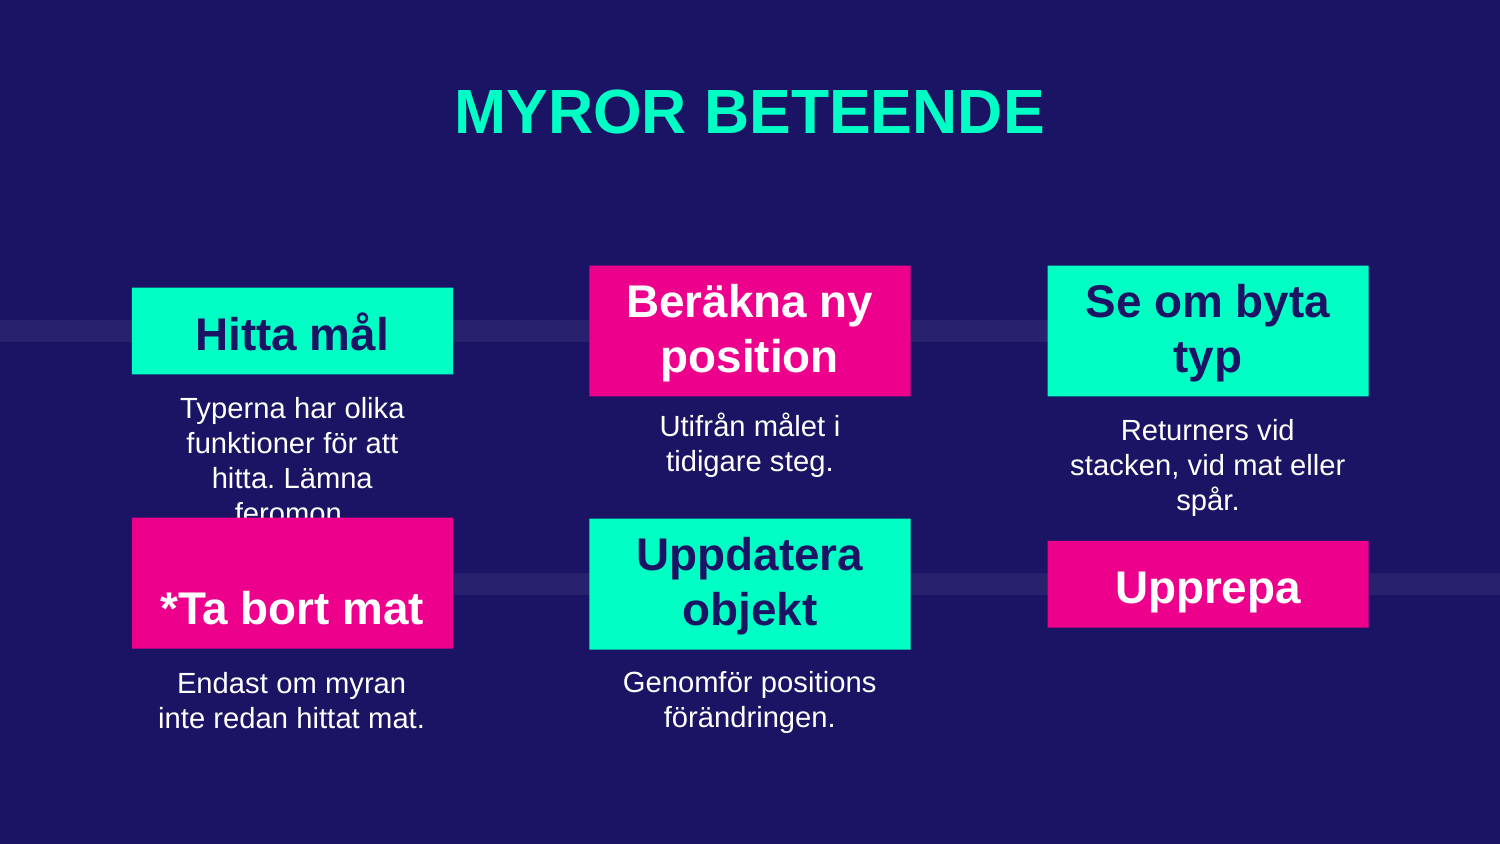

MYROR BETEENDE
# Se om byta typ
Beräkna ny position
Hitta mål
Typerna har olika funktioner för att hitta. Lämna feromon.

Utifrån målet i tidigare steg.

Returners vid stacken, vid mat eller spår.

*Ta bort mat
Uppdatera objekt
Upprepa

Genomför positions förändringen.

Endast om myran inte redan hittat mat.